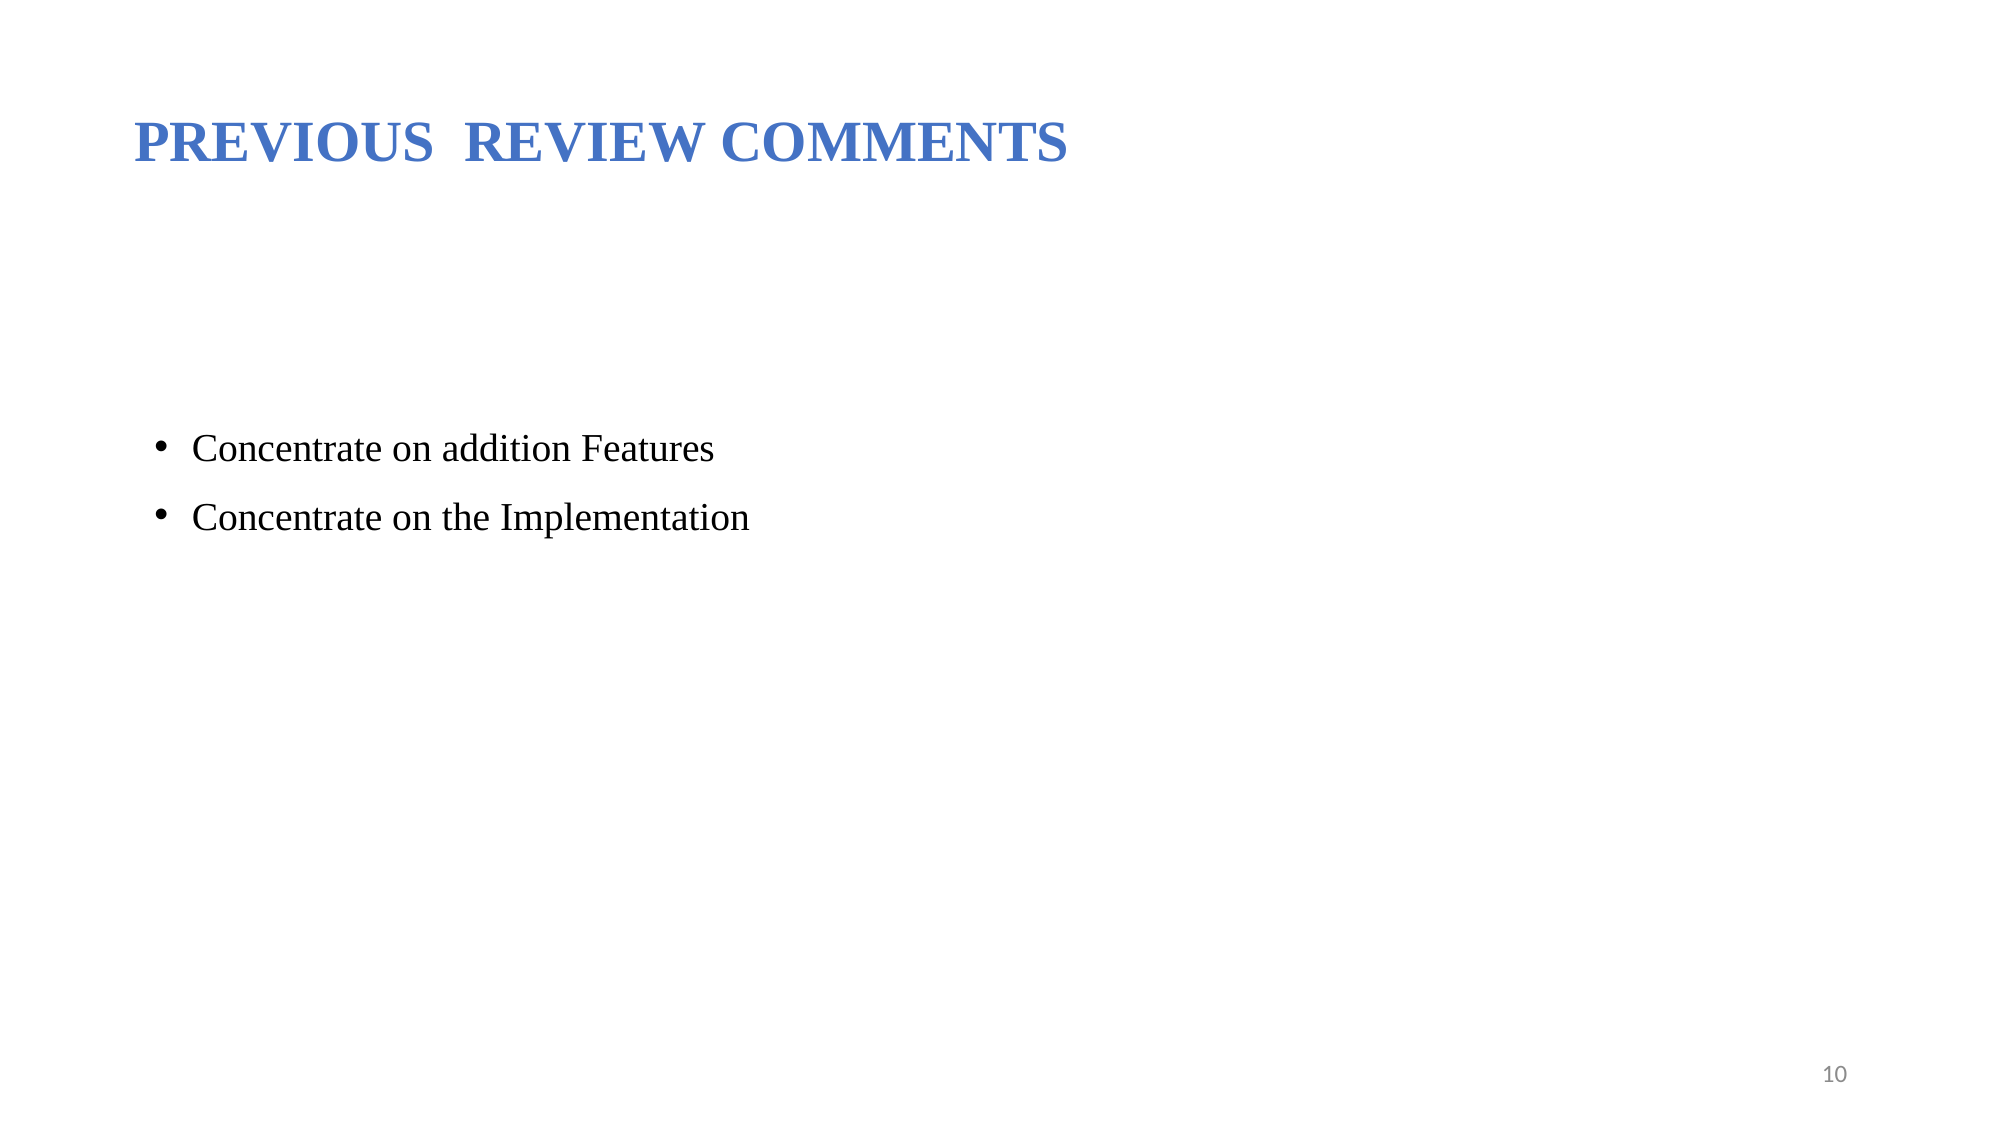

# PREVIOUS  REVIEW COMMENTS
Concentrate on addition Features
Concentrate on the Implementation

10